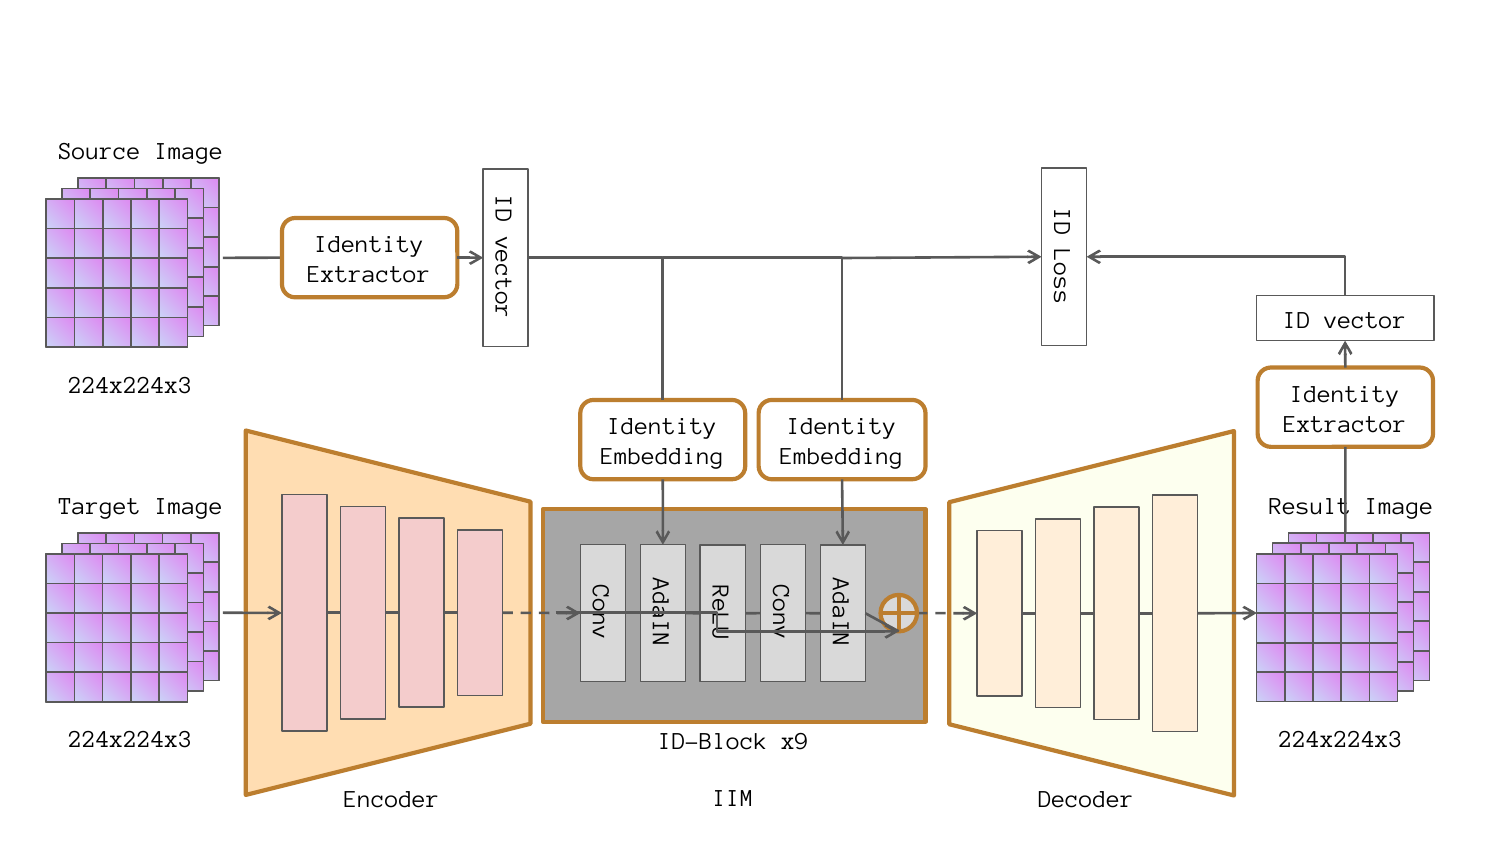

Source Image

Identity
Extractor
ID Loss
ID vector
ID vector
Identity
Extractor
224x224x3
Identity
Embedding
Identity
Embedding

Result Image
Target Image

Conv
AdaIN
Conv

ReLU
AdaIN

224x224x3
224x224x3
ID-Block x9
IIM
Encoder
Decoder